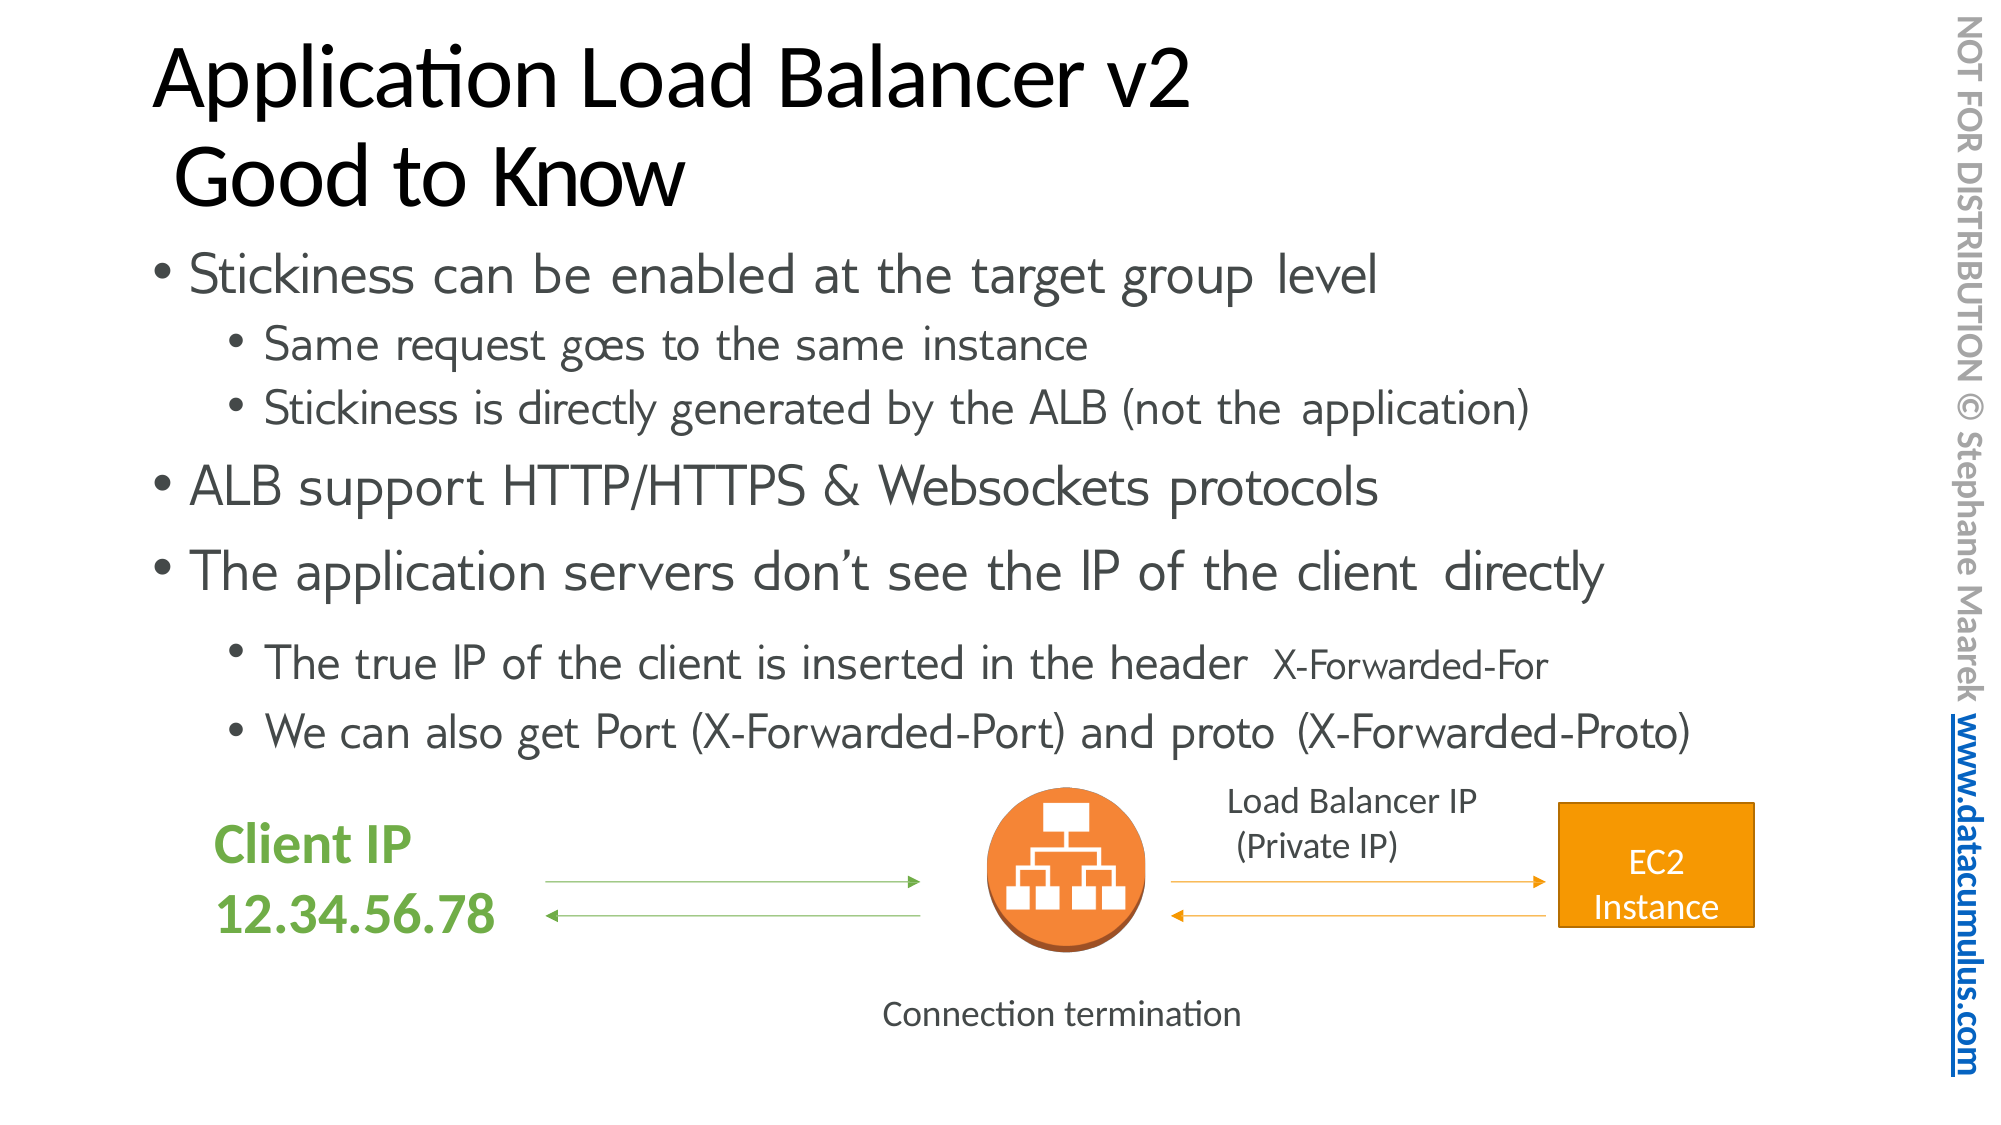

# Application Load Balancer v2  Good to Know
NOT FOR DISTRIBUTION © Stephane Maarek www.datacumulus.com
Stickiness can be enabled at the target group level
Same request goes to the same instance
Stickiness is directly generated by the ALB (not the application)
ALB support HTTP/HTTPS & Websockets protocols
The application servers don’t see the IP of the client directly
The true IP of the client is inserted in the header X-Forwarded-For
We can also get Port (X-Forwarded-Port) and proto (X-Forwarded-Proto)
Load Balancer IP  (Private IP)

Client IP  12.34.56.78
EC2
Instance

Connection termination
© Stephane Maarek